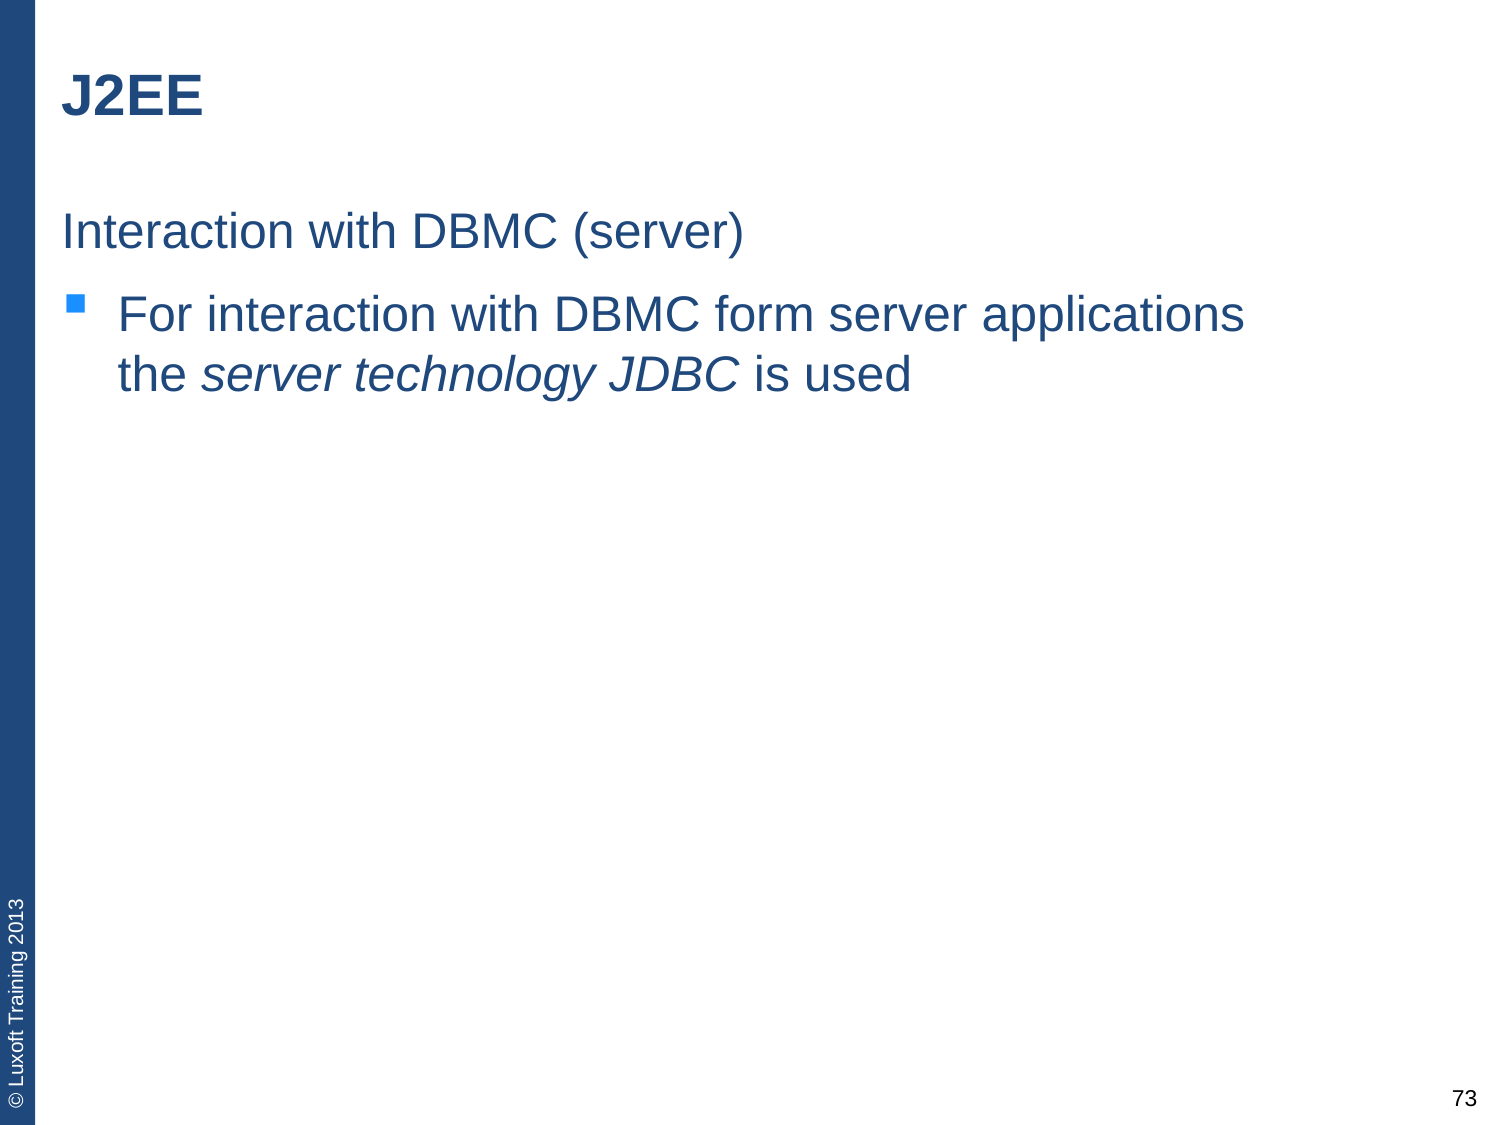

# J2EE

Interaction with DBMC (server)
For interaction with DBMC form server applications
the server technology JDBC is used